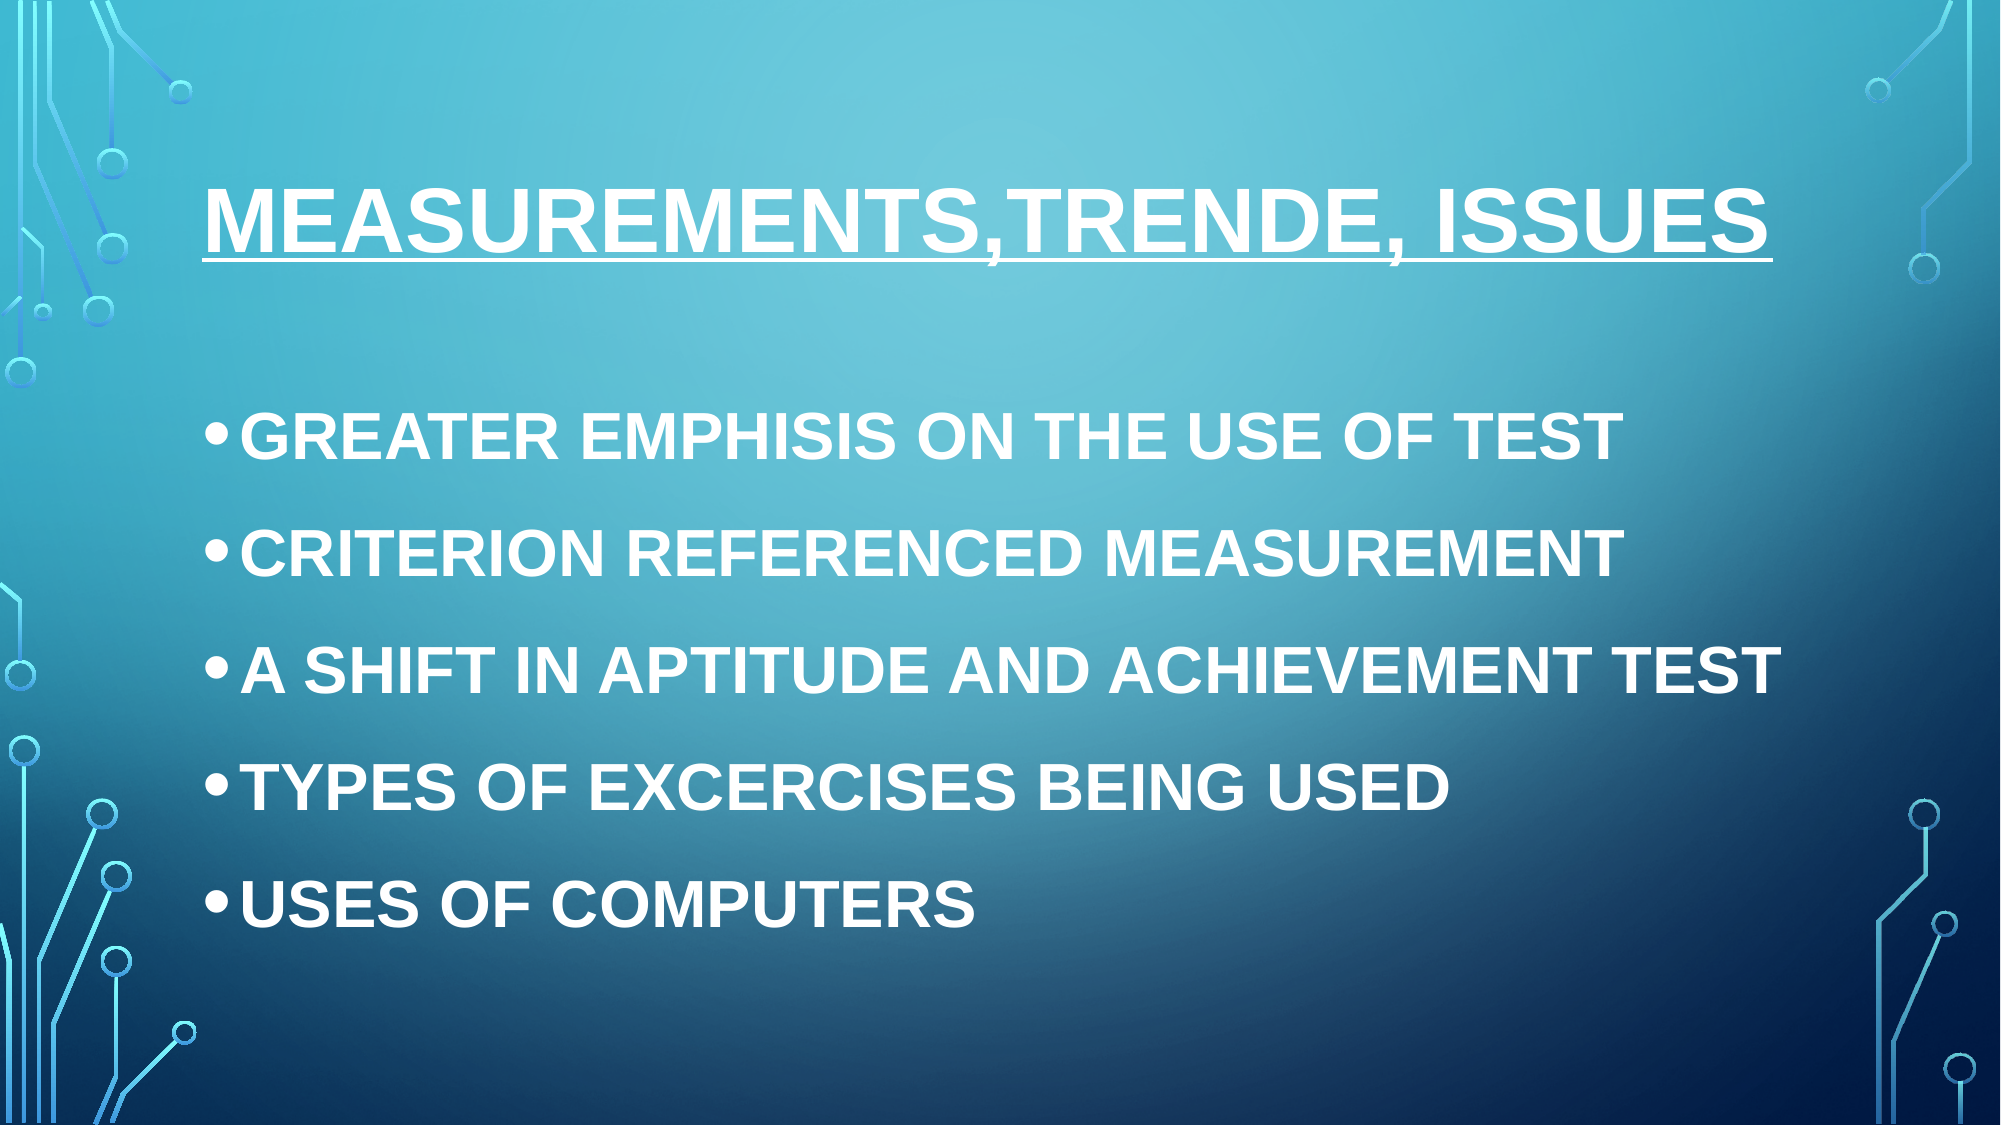

# MEASUREMENTS,TrENDE, ISSUES
GREATER EMPHISIS ON THE USE OF TEST
CRITERION REFERENCED MEASUREMENT
A SHIFT IN APTITUDE AND ACHIEVEMENT TEST
TYPES OF EXCERCISES BEING USED
USES OF COMPUTERS